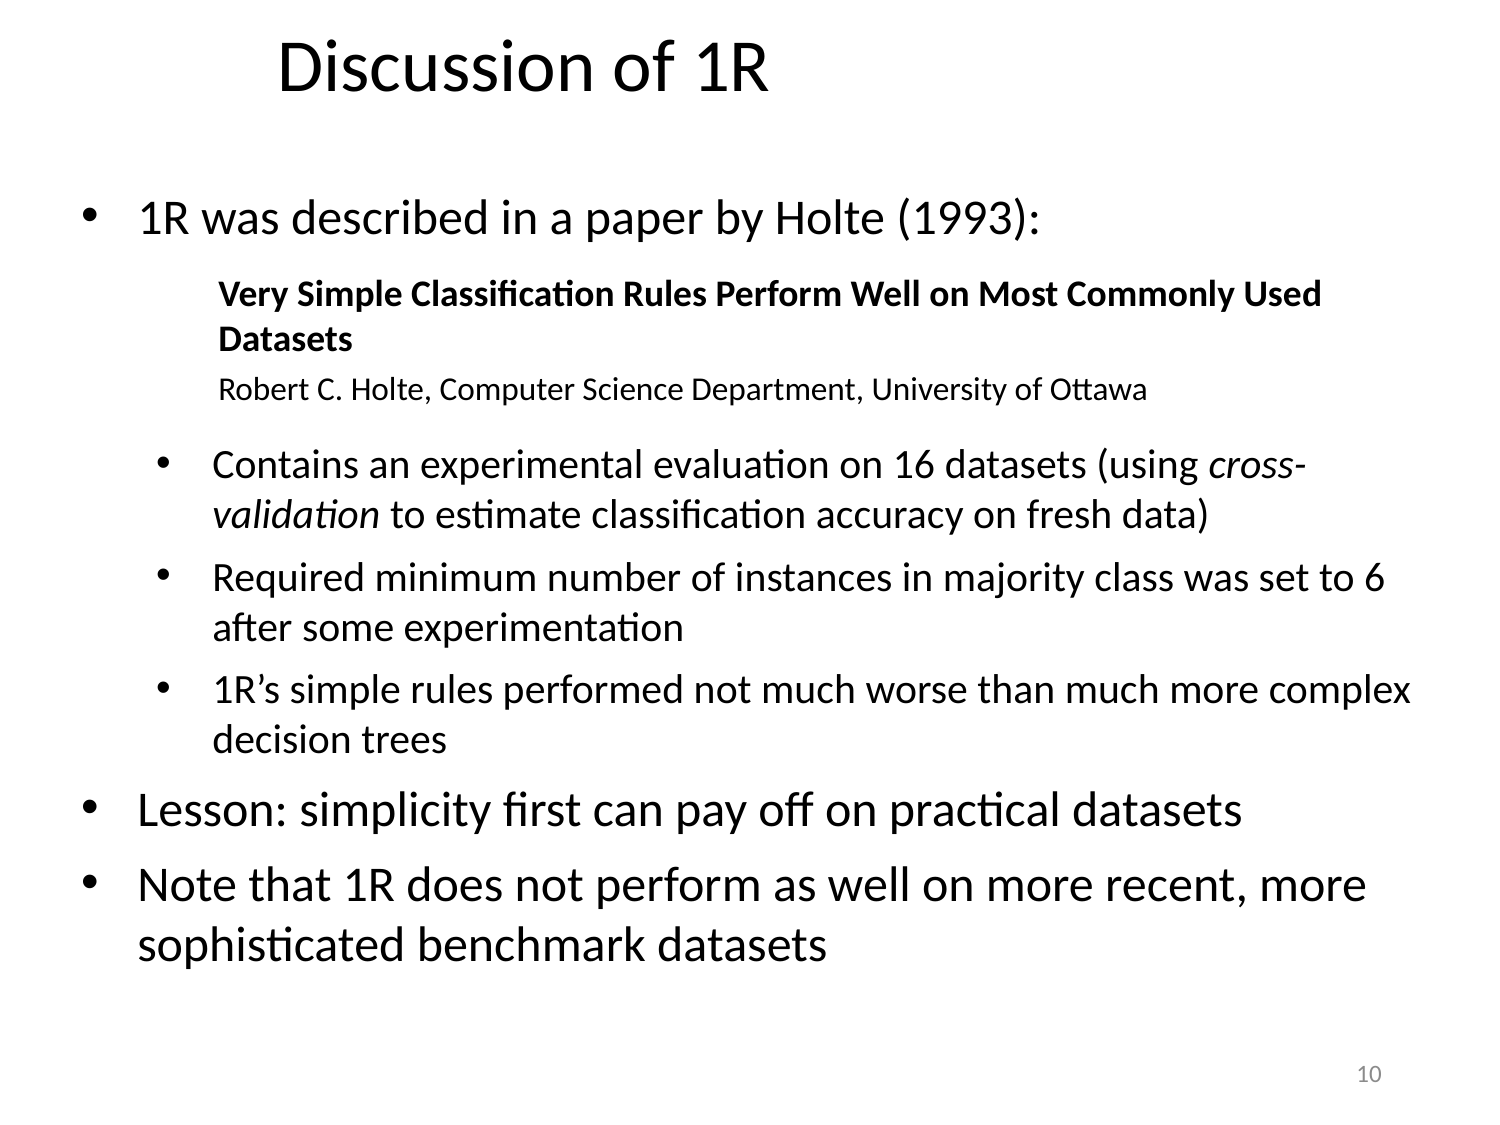

Discussion of 1R
1R was described in a paper by Holte (1993):
Contains an experimental evaluation on 16 datasets (using cross-validation to estimate classification accuracy on fresh data)
Required minimum number of instances in majority class was set to 6 after some experimentation
1R’s simple rules performed not much worse than much more complex decision trees
Lesson: simplicity first can pay off on practical datasets
Note that 1R does not perform as well on more recent, more sophisticated benchmark datasets
Very Simple Classification Rules Perform Well on Most Commonly Used Datasets
Robert C. Holte, Computer Science Department, University of Ottawa
10